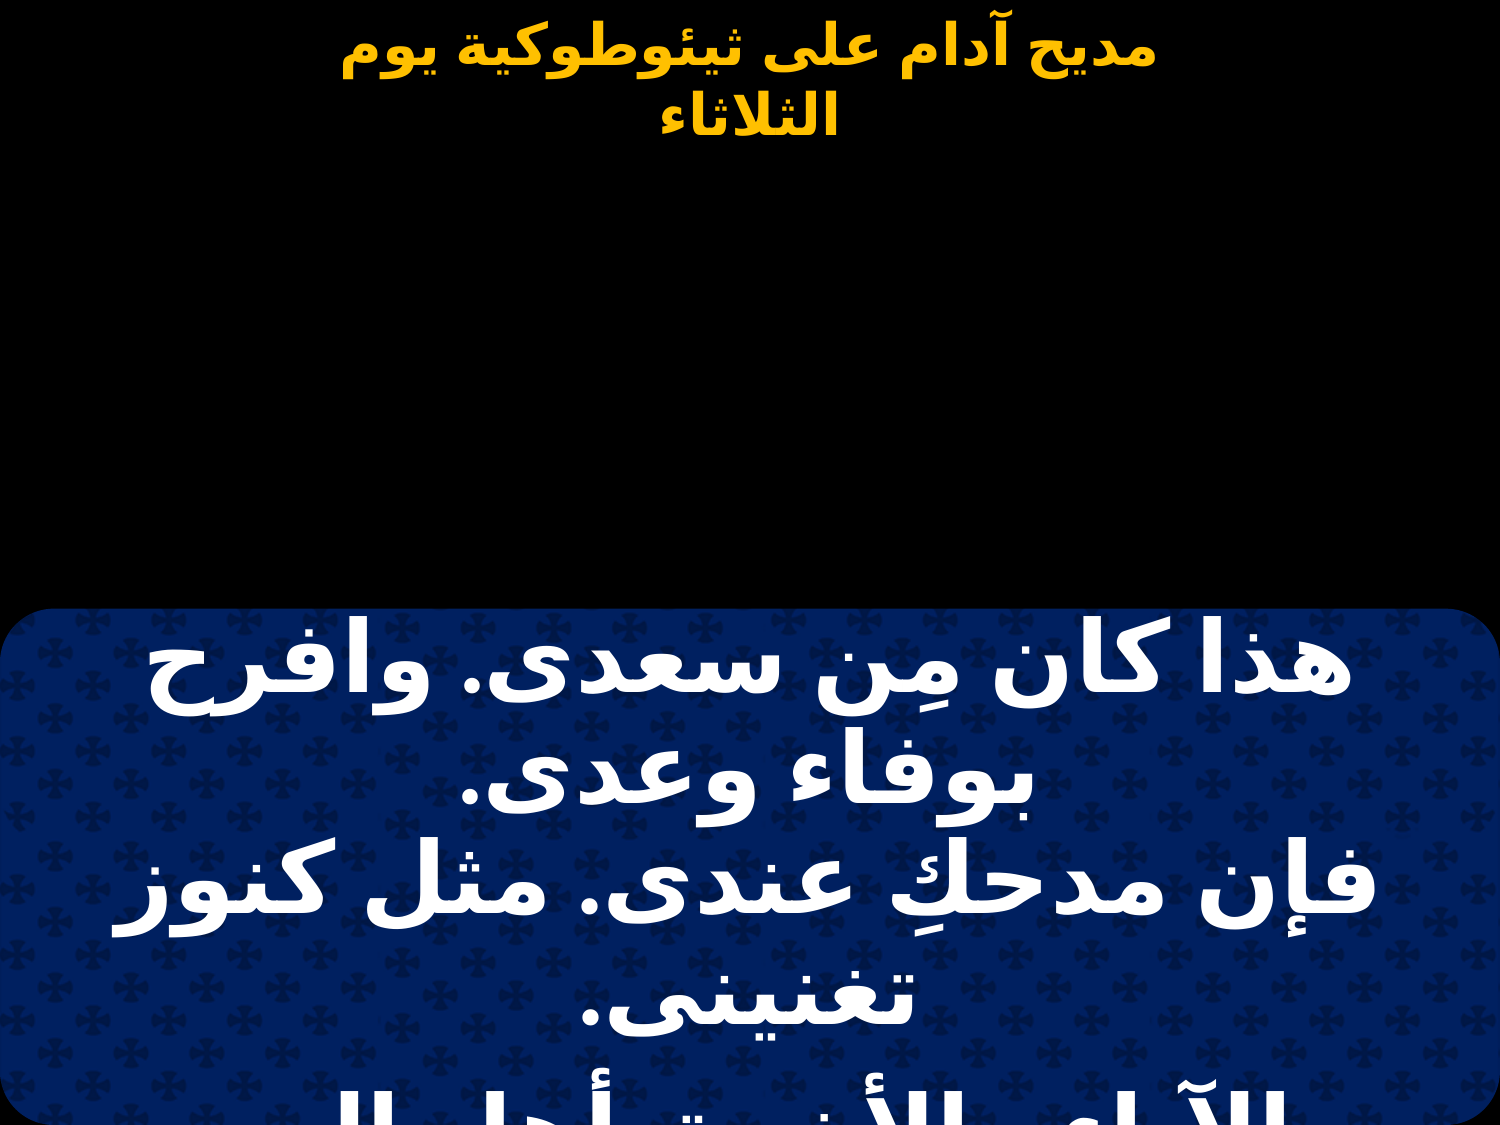

#
| هذا كان مِن سعدى. وافرح بوفاء وعدى. فإن مدحكِ عندى. مثل كنوز تغنينى. |
| --- |
|  |
| والآباء والأخوة. أهل الدين والتقوى. احفظيهم في محبة. وأنا عبدك نجينى. |